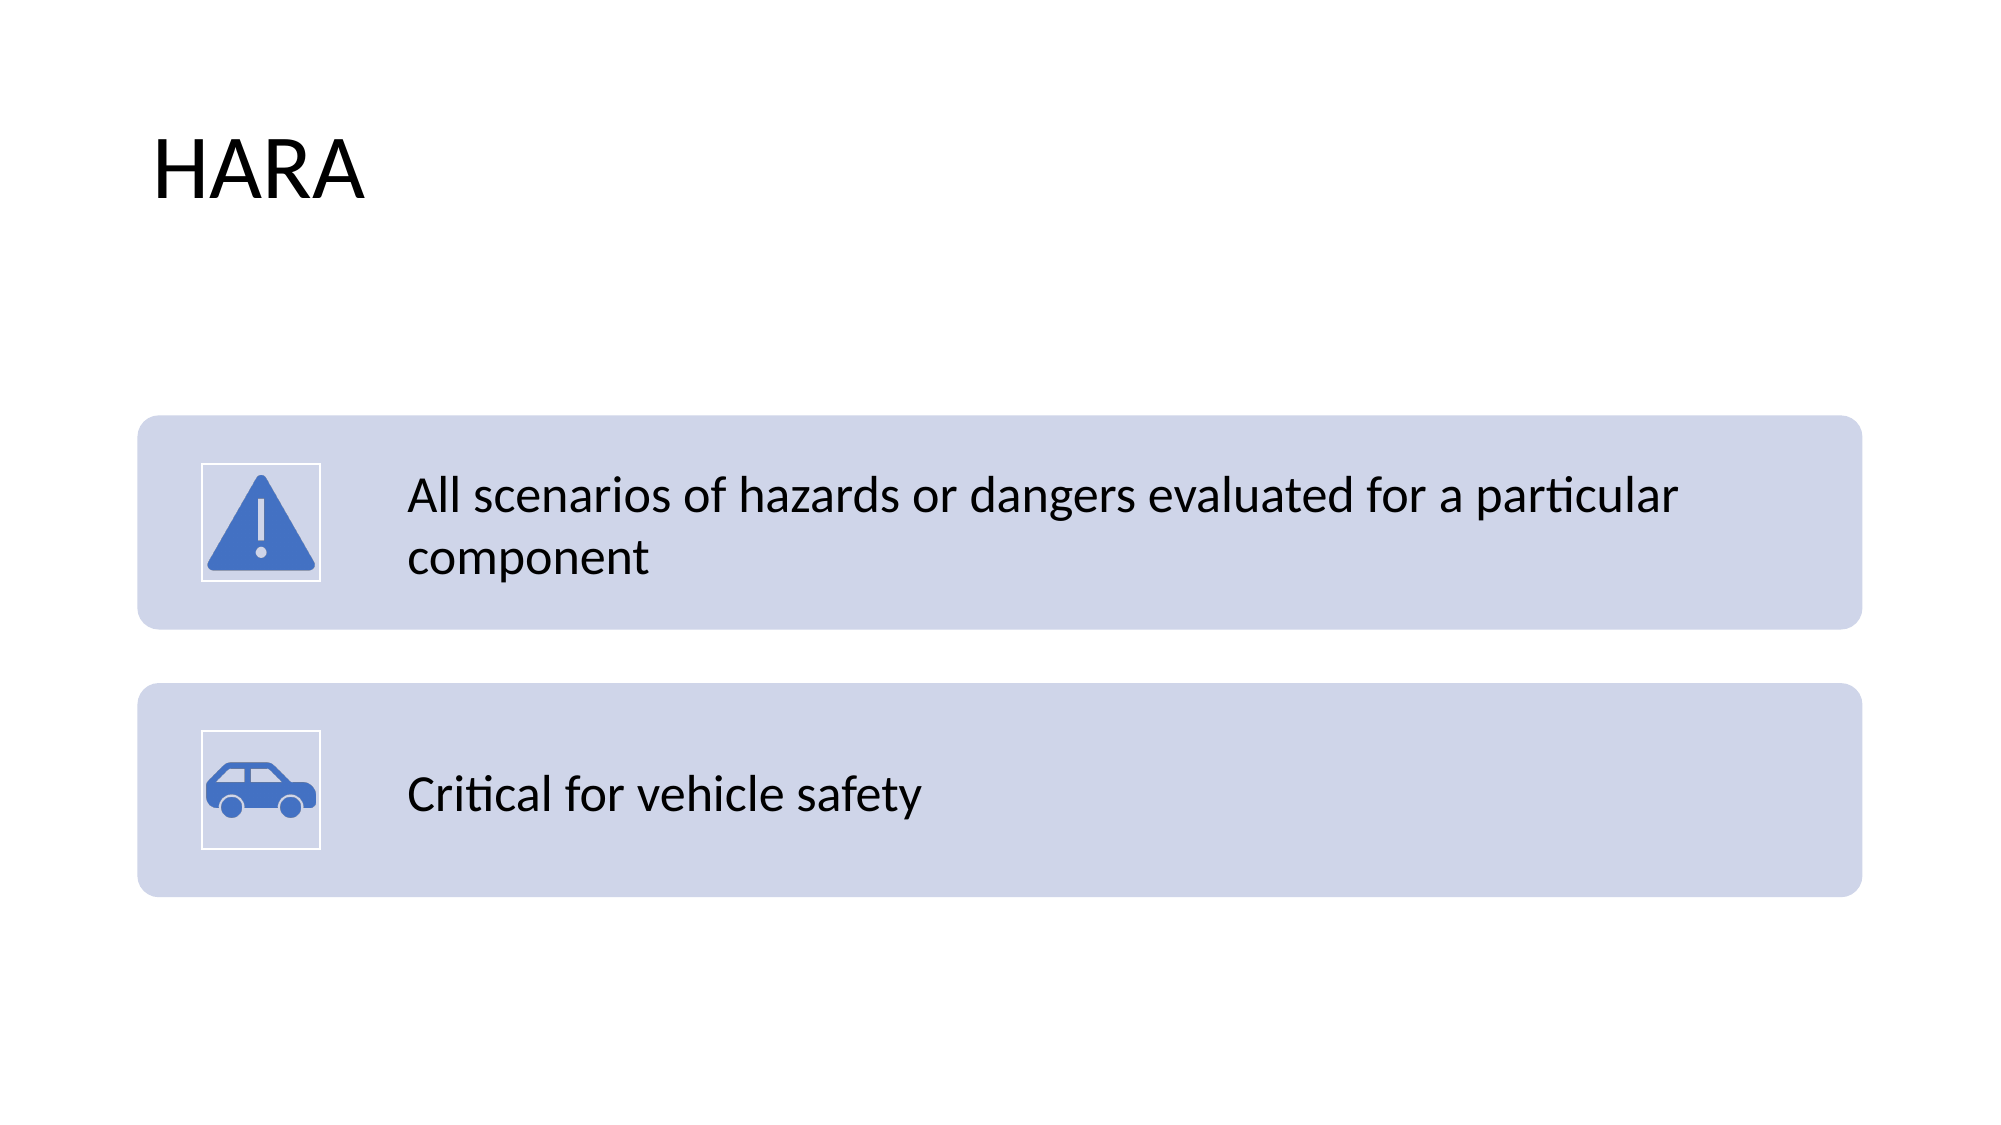

# HARA
All scenarios of hazards or dangers evaluated for a particular component
Critical for vehicle safety